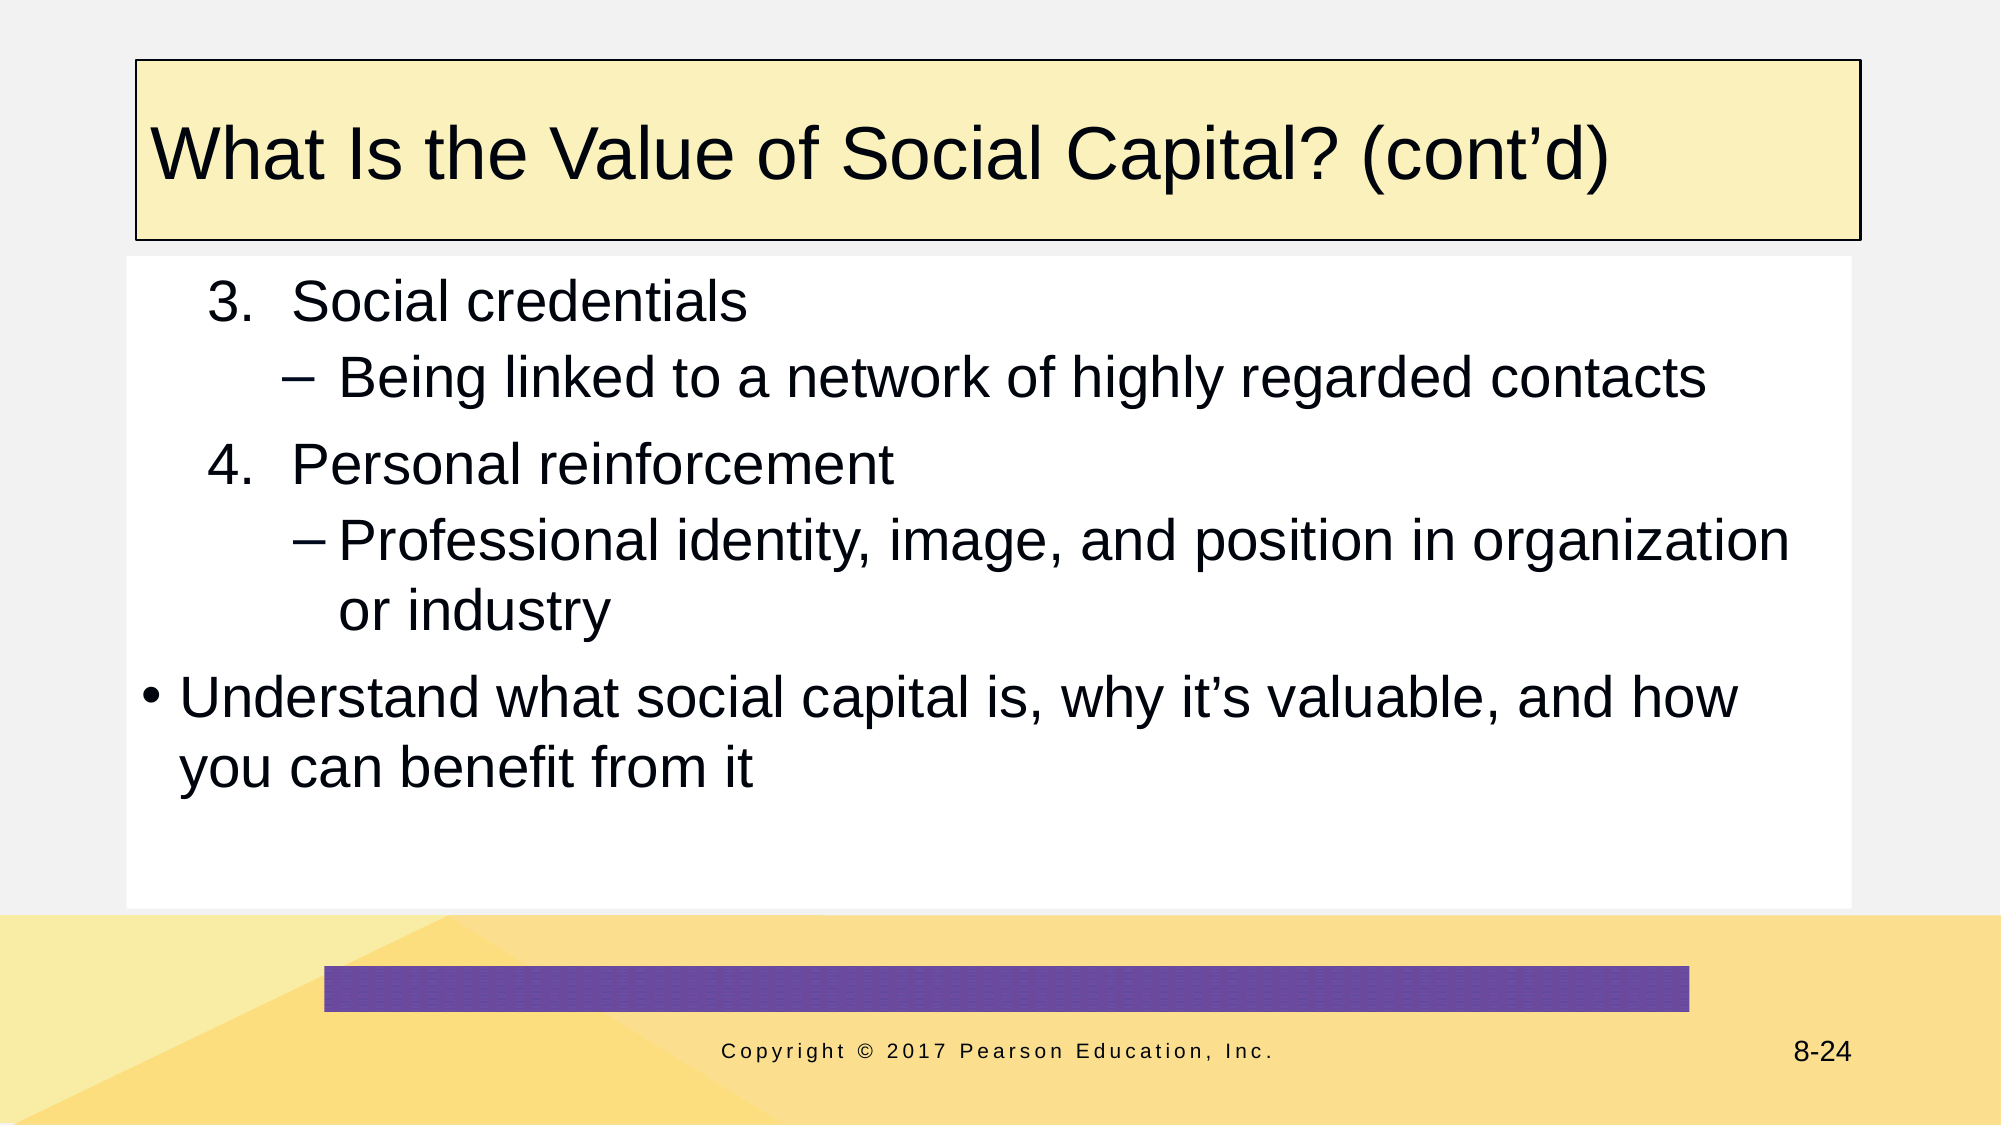

# What Is the Value of Social Capital? (cont’d)
Social credentials
Being linked to a network of highly regarded contacts
Personal reinforcement
Professional identity, image, and position in organization or industry
Understand what social capital is, why it’s valuable, and how you can benefit from it
Copyright © 2017 Pearson Education, Inc.